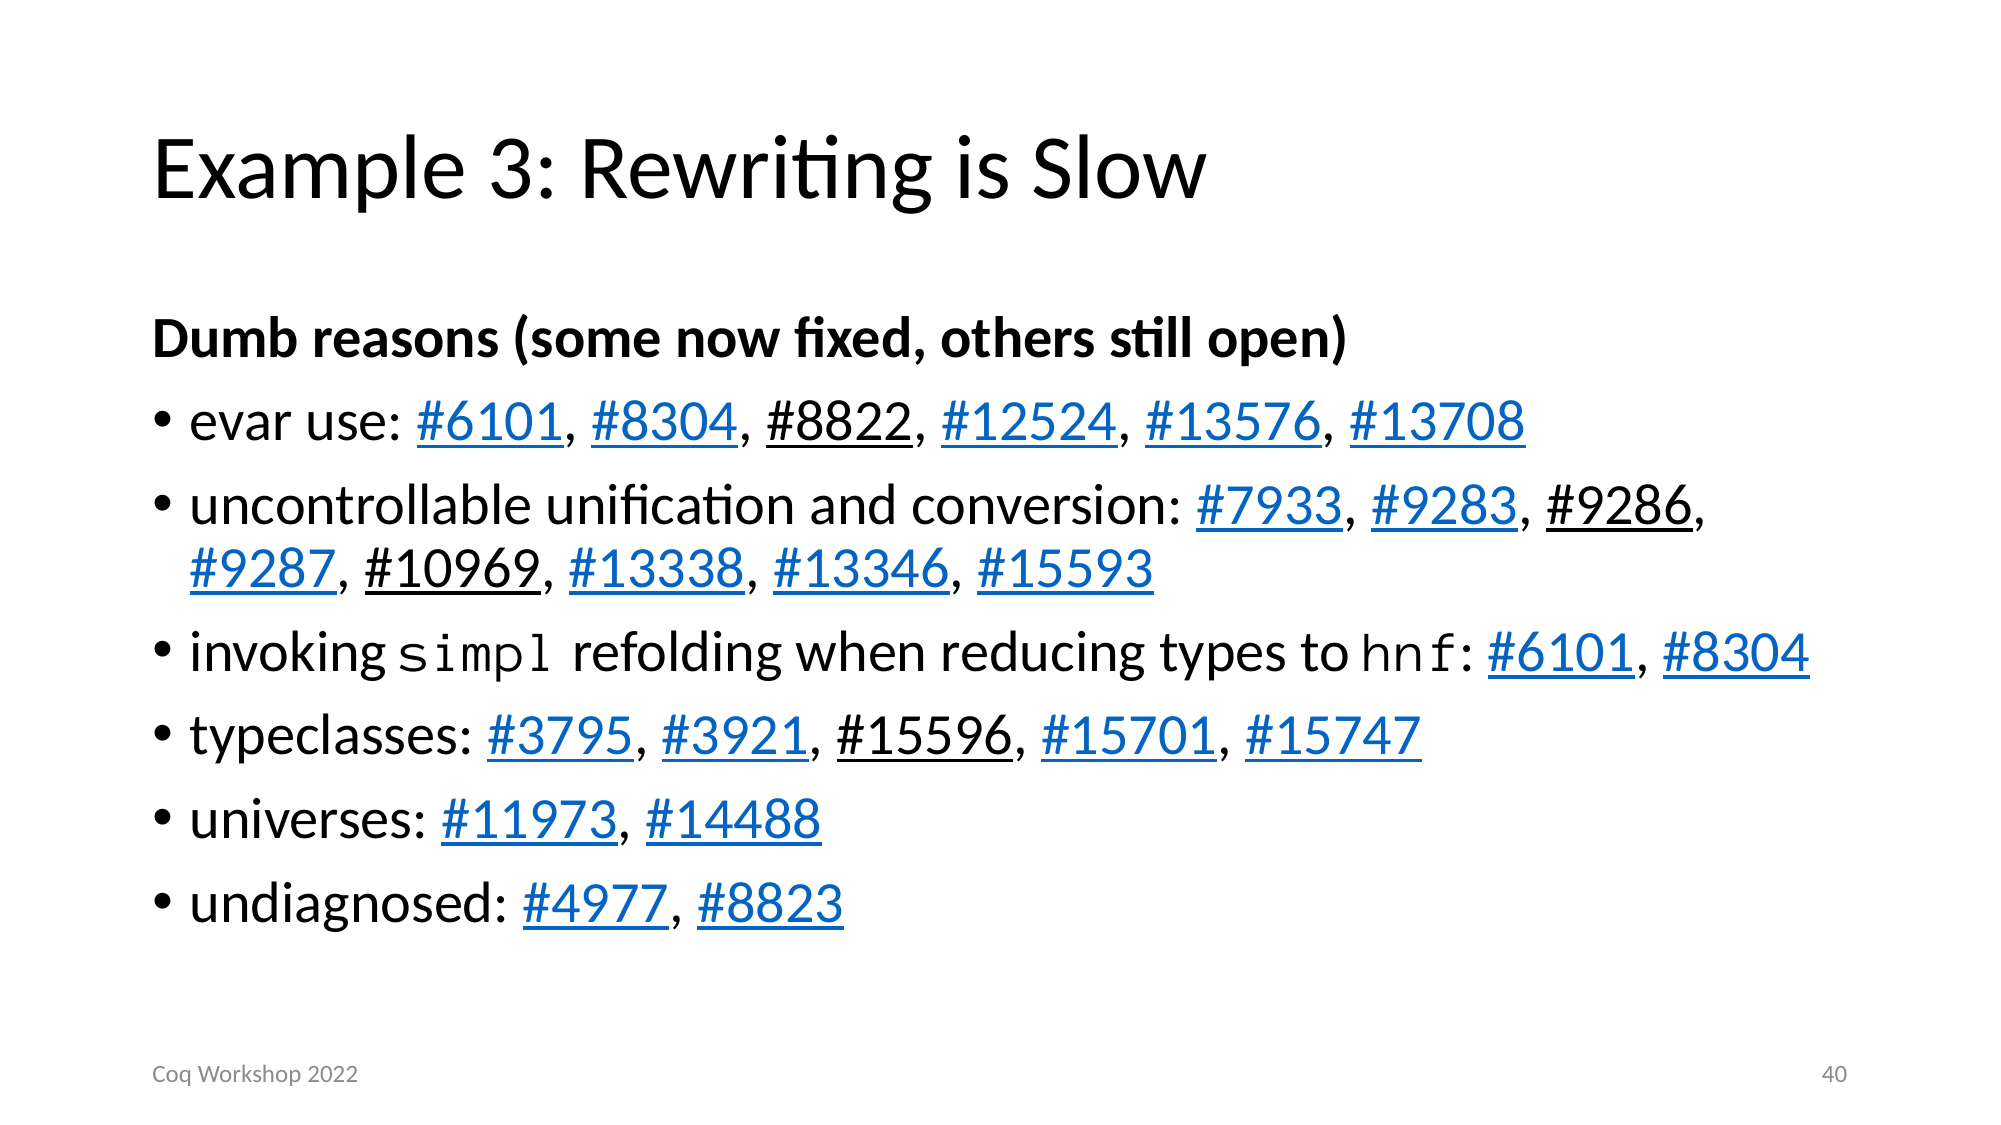

# Example 3: Rewriting is Slow
Dumb reasons (some now fixed, others still open)
evar use: #6101, #8304, #8822, #12524, #13576, #13708
uncontrollable unification and conversion: #7933, #9283, #9286, #9287, #10969, #13338, #13346, #15593
invoking simpl refolding when reducing types to hnf: #6101, #8304
typeclasses: #3795, #3921, #15596, #15701, #15747
universes: #11973, #14488
undiagnosed: #4977, #8823
Coq Workshop 2022
40